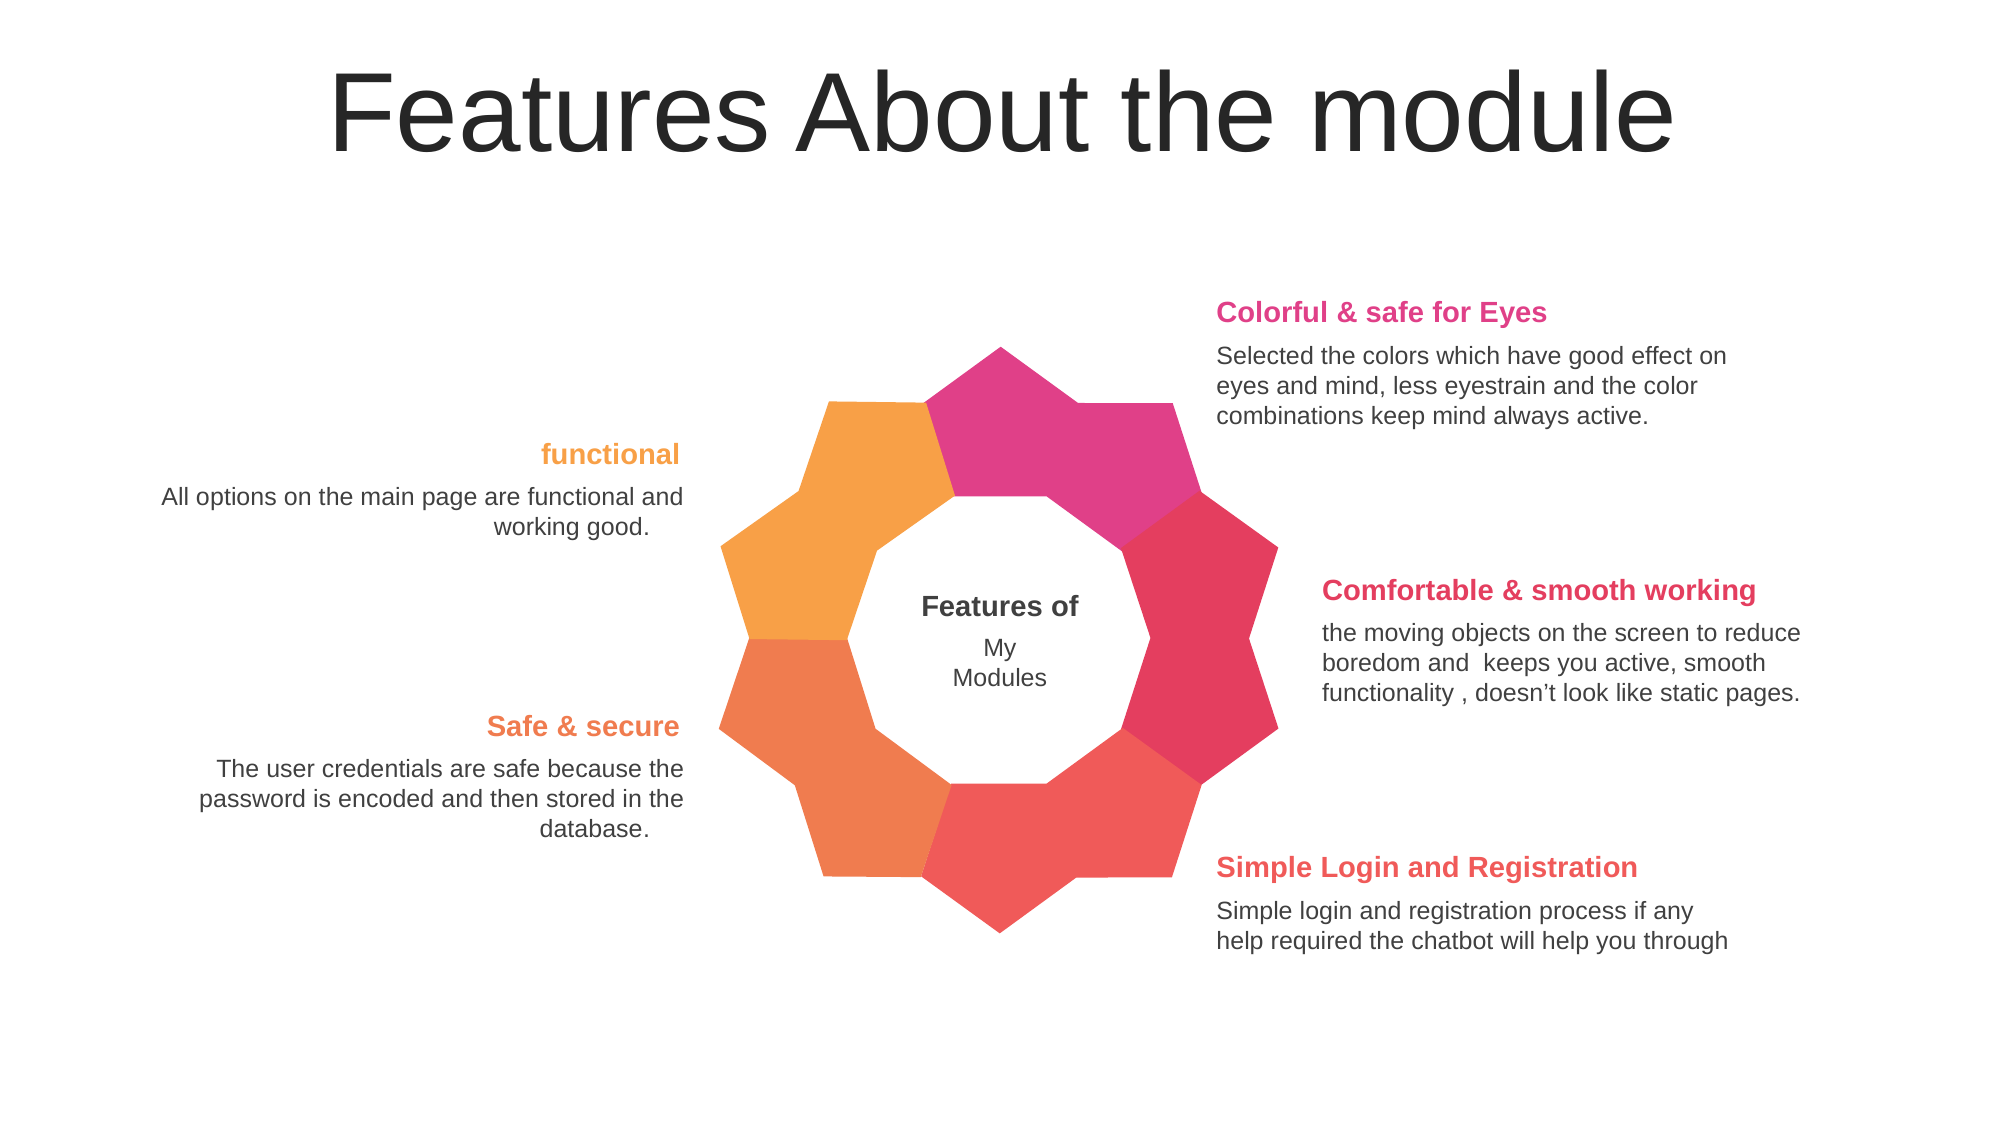

Features About the module
Colorful & safe for Eyes
Selected the colors which have good effect on eyes and mind, less eyestrain and the color combinations keep mind always active.

functional
All options on the main page are functional and working good.
Comfortable & smooth working
the moving objects on the screen to reduce boredom and  keeps you active, smooth functionality , doesn’t look like static pages.
Features of
My
Modules
Safe & secure
The user credentials are safe because the password is encoded and then stored in the database.
Simple Login and Registration
Simple login and registration process if any help required the chatbot will help you through